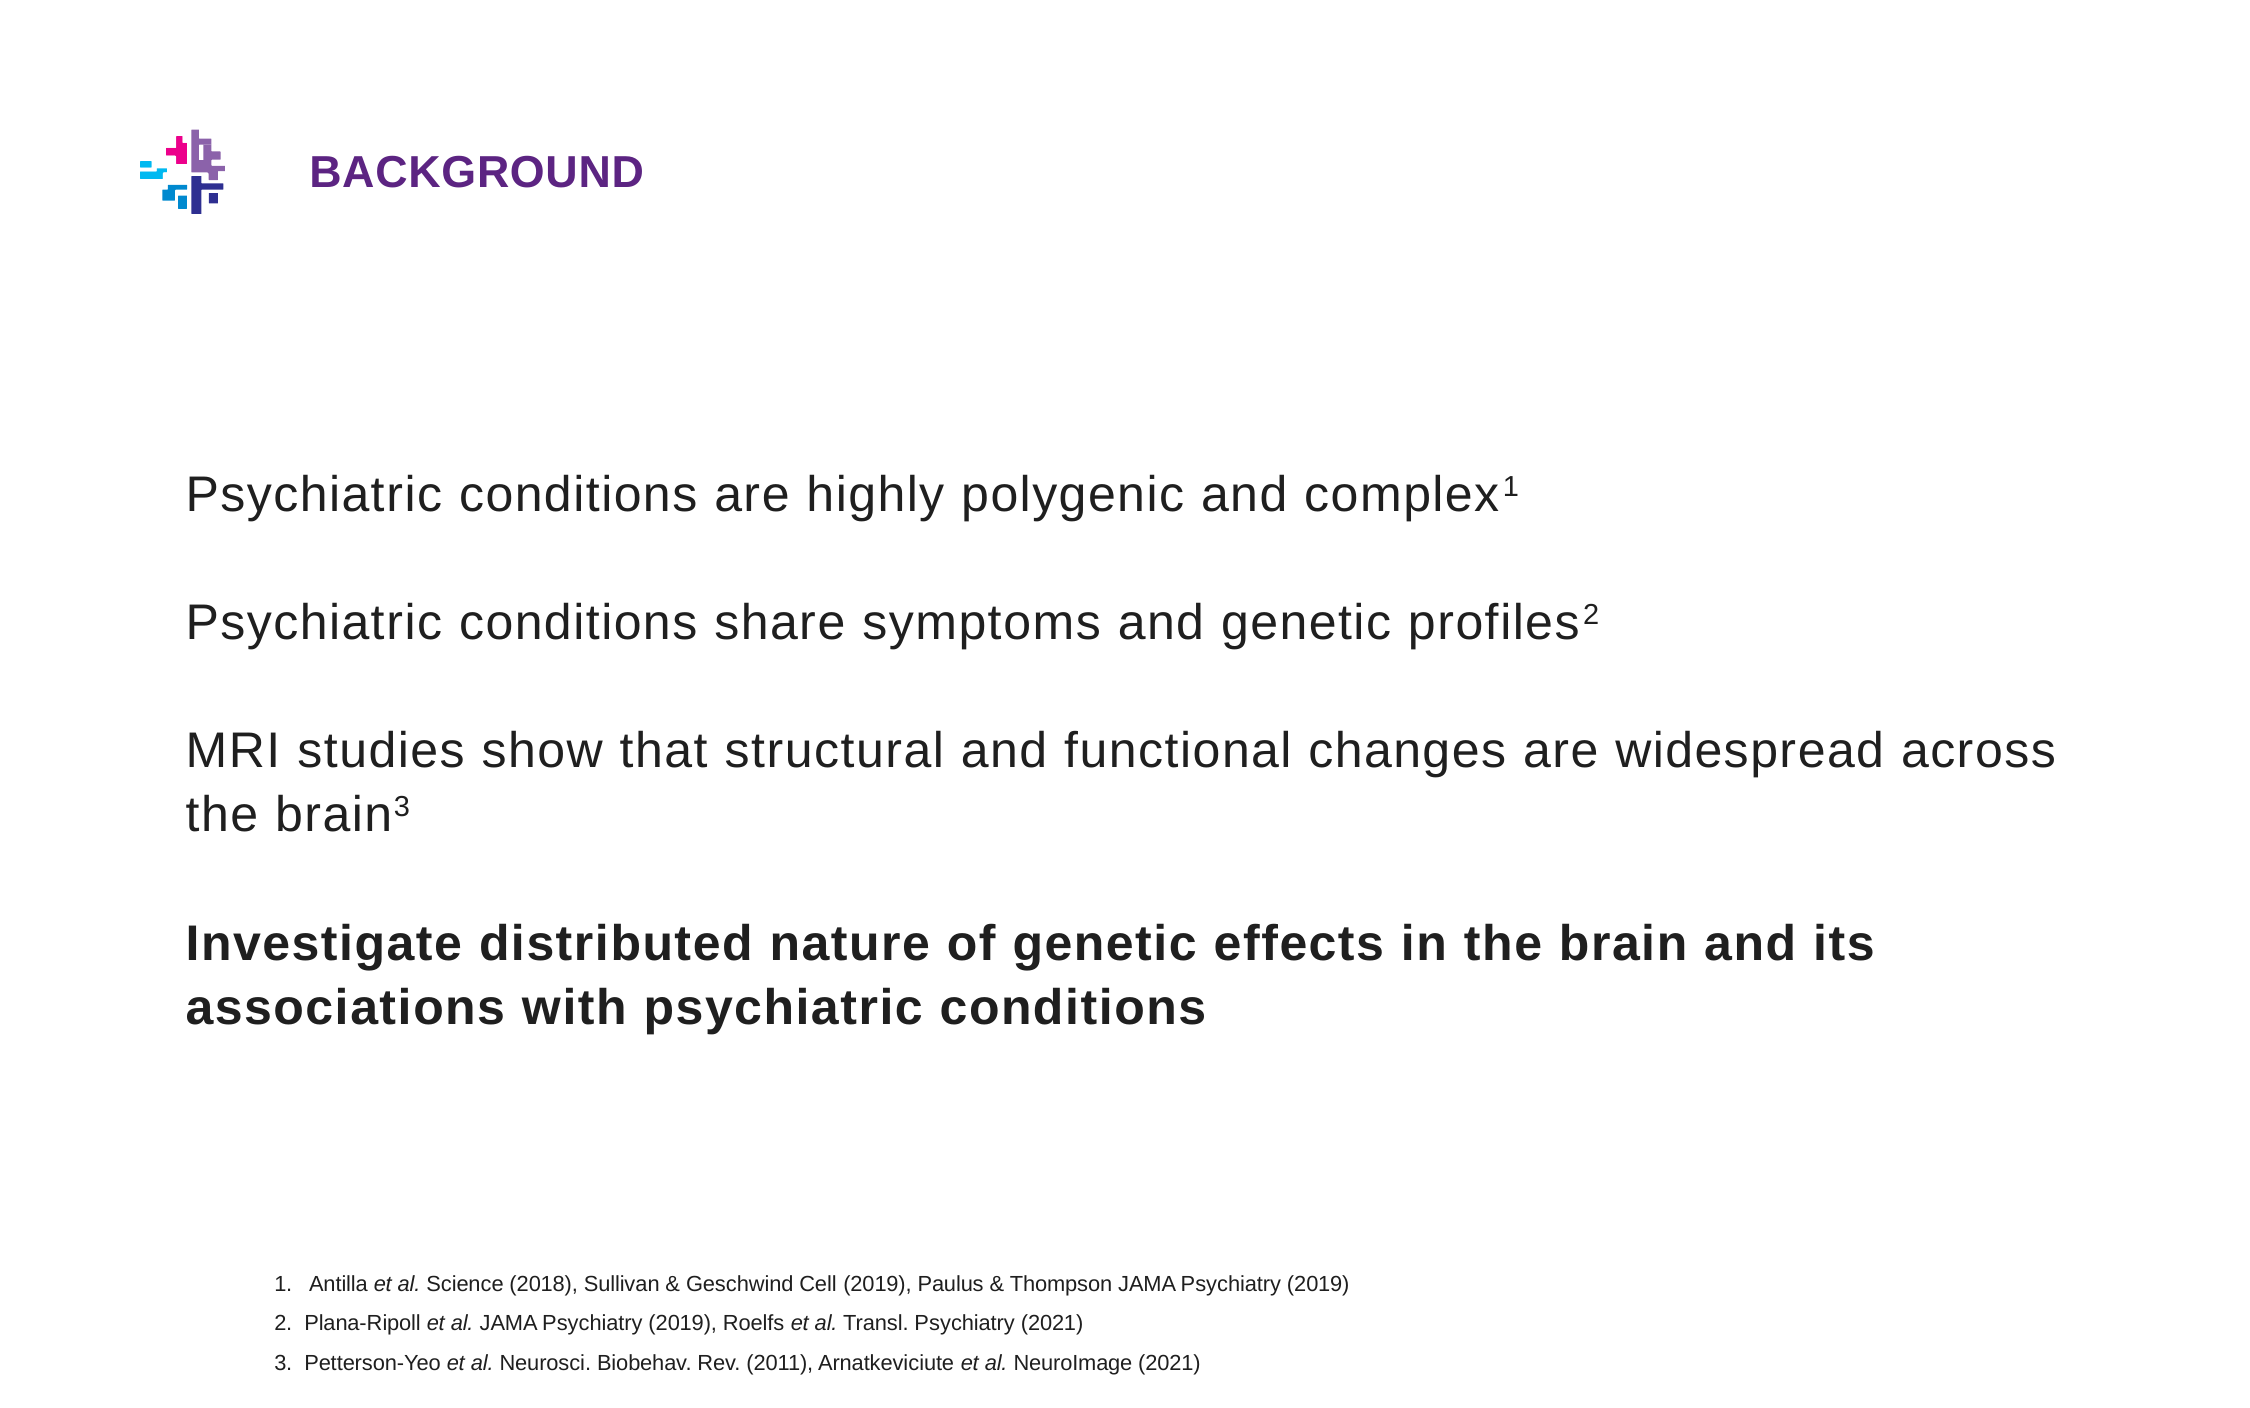

BACKGROUND
Psychiatric conditions are highly polygenic and complex1

Psychiatric conditions share symptoms and genetic profiles2

MRI studies show that structural and functional changes are widespread across the brain3

Investigate distributed nature of genetic effects in the brain and its associations with psychiatric conditions
1.   Antilla et al. Science (2018), Sullivan & Geschwind Cell (2019), Paulus & Thompson JAMA Psychiatry (2019)
2.  Plana-Ripoll et al. JAMA Psychiatry (2019), Roelfs et al. Transl. Psychiatry (2021)
3.  Petterson-Yeo et al. Neurosci. Biobehav. Rev. (2011), Arnatkeviciute et al. NeuroImage (2021)